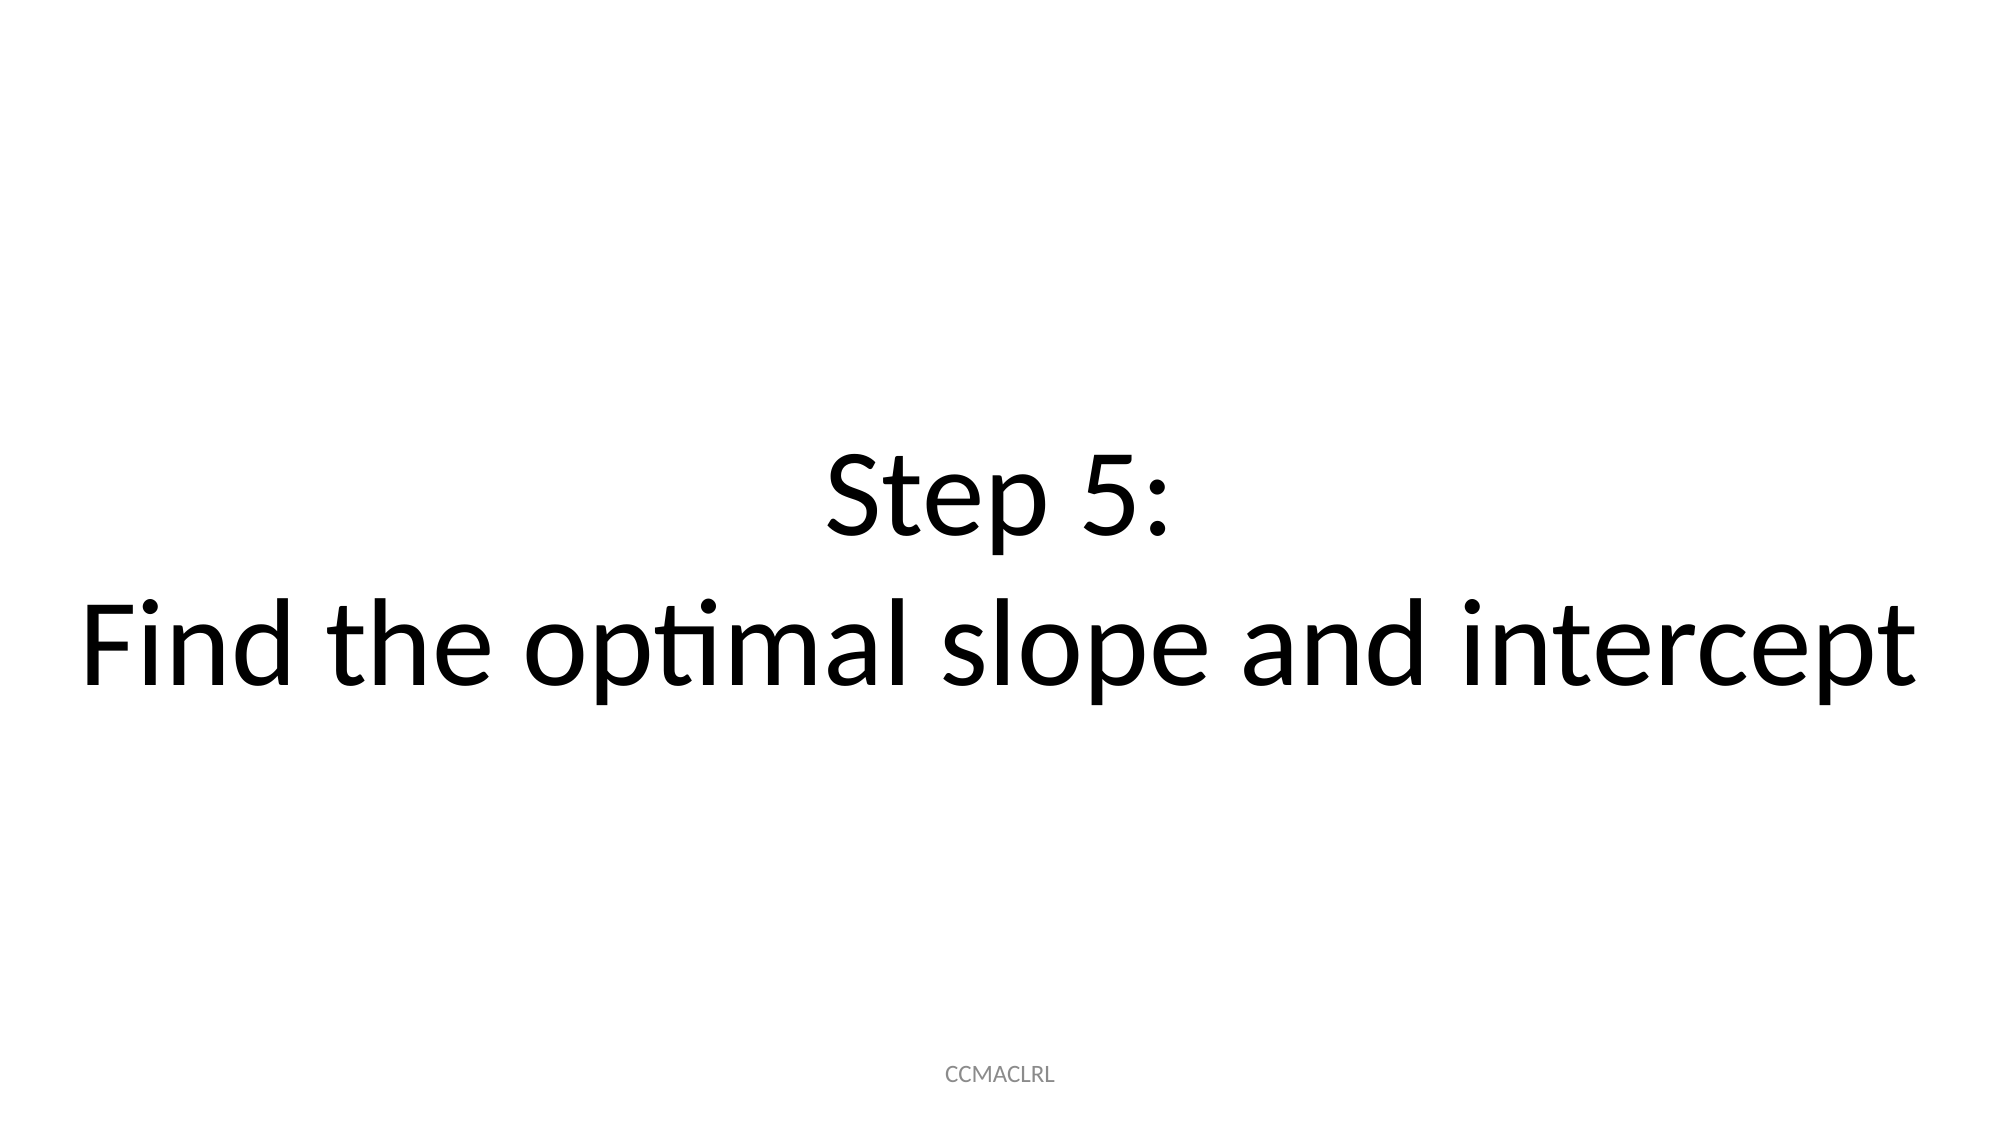

Step 5:
Find the optimal slope and intercept
CCMACLRL